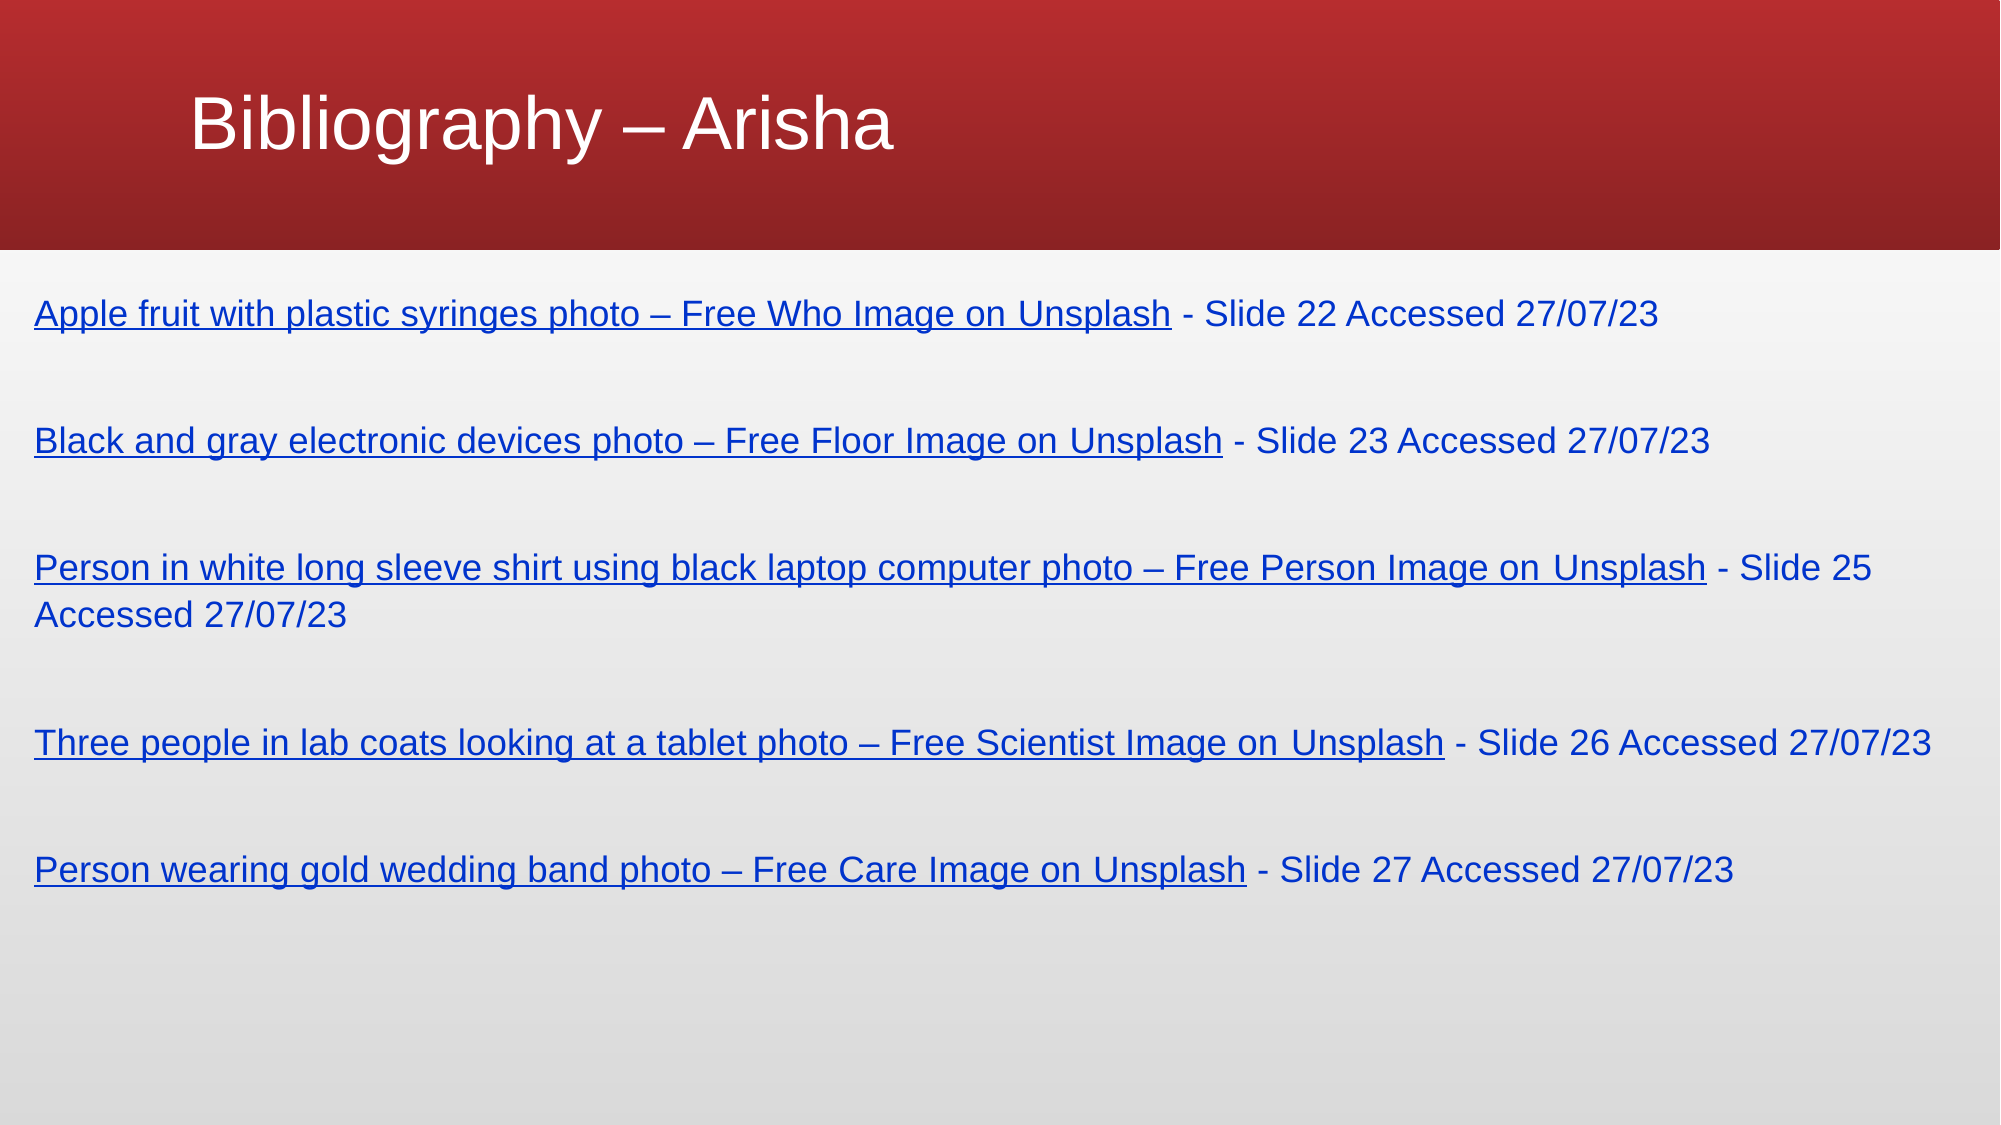

# Bibliography – Arisha
Apple fruit with plastic syringes photo – Free Who Image on Unsplash - Slide 22 Accessed 27/07/23

Black and gray electronic devices photo – Free Floor Image on Unsplash - Slide 23 Accessed 27/07/23

Person in white long sleeve shirt using black laptop computer photo – Free Person Image on Unsplash - Slide 25 Accessed 27/07/23

Three people in lab coats looking at a tablet photo – Free Scientist Image on Unsplash - Slide 26 Accessed 27/07/23

Person wearing gold wedding band photo – Free Care Image on Unsplash - Slide 27 Accessed 27/07/23